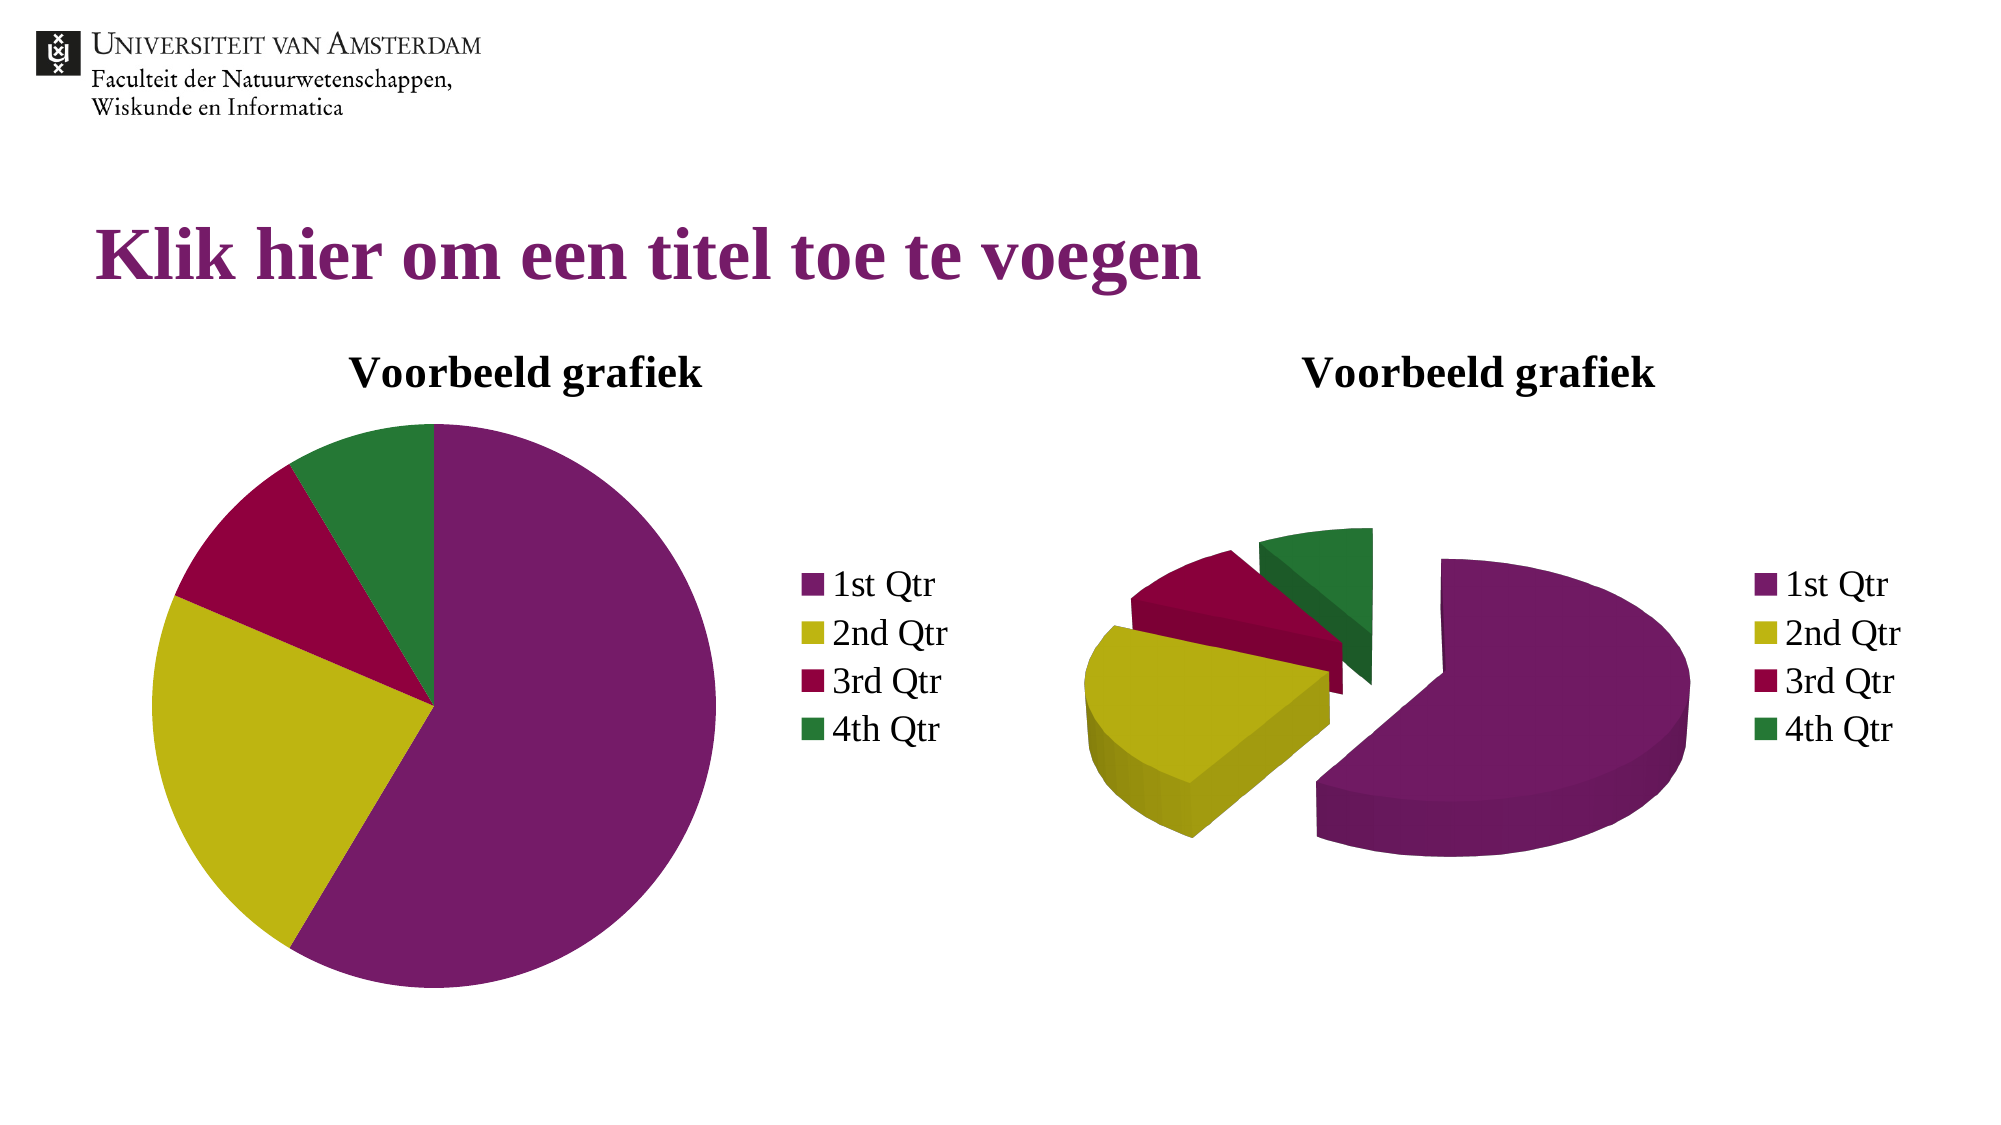

# Klik hier om een titel toe te voegen

[unsupported chart]

[unsupported chart]